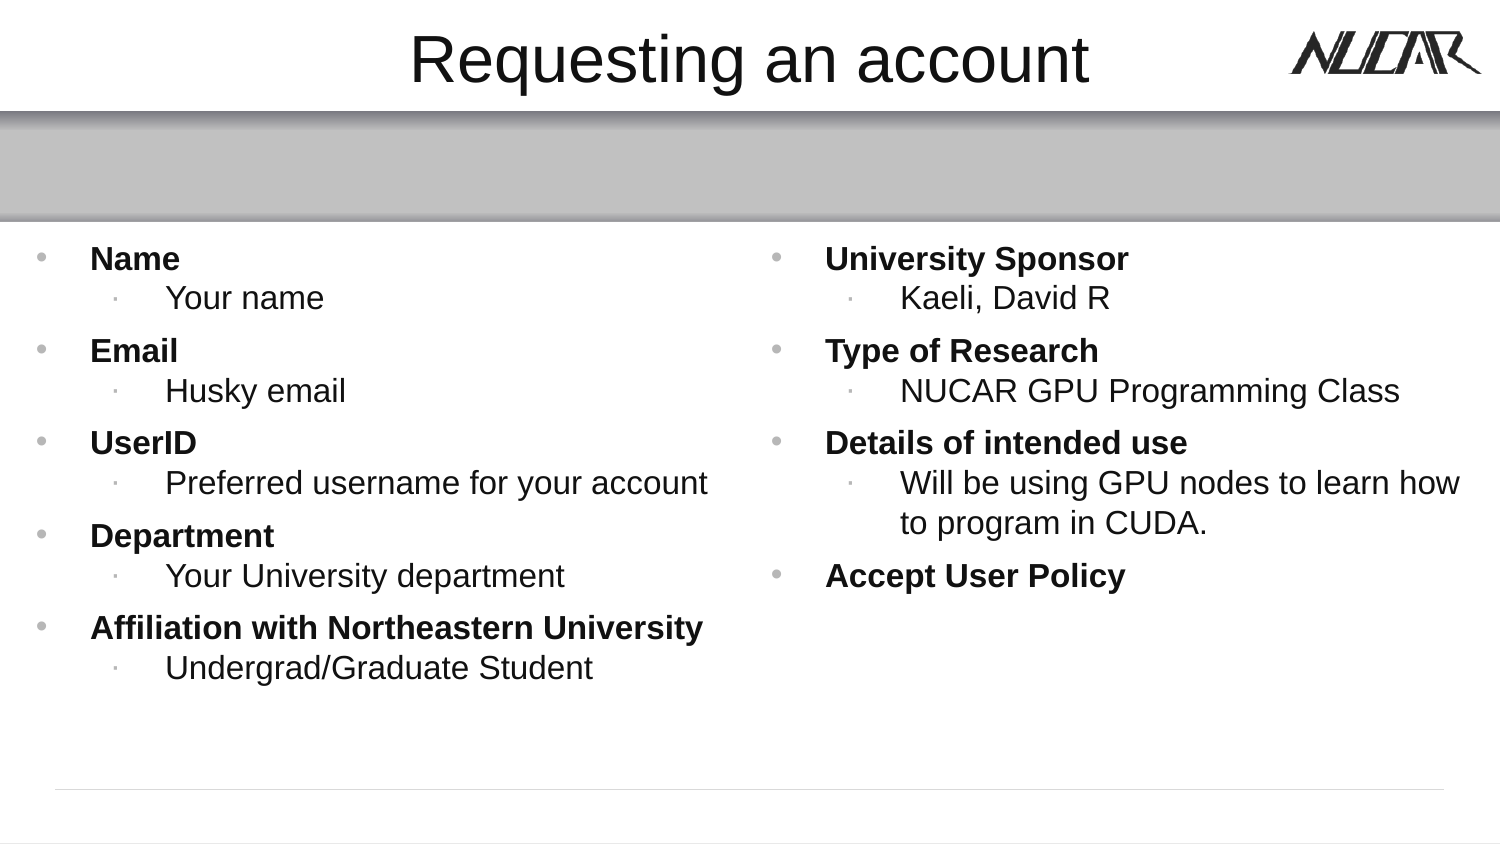

# Requesting an account
Name
Your name
Email
Husky email
UserID
Preferred username for your account
Department
Your University department
Affiliation with Northeastern University
Undergrad/Graduate Student
University Sponsor
Kaeli, David R
Type of Research
NUCAR GPU Programming Class
Details of intended use
Will be using GPU nodes to learn how to program in CUDA.
Accept User Policy